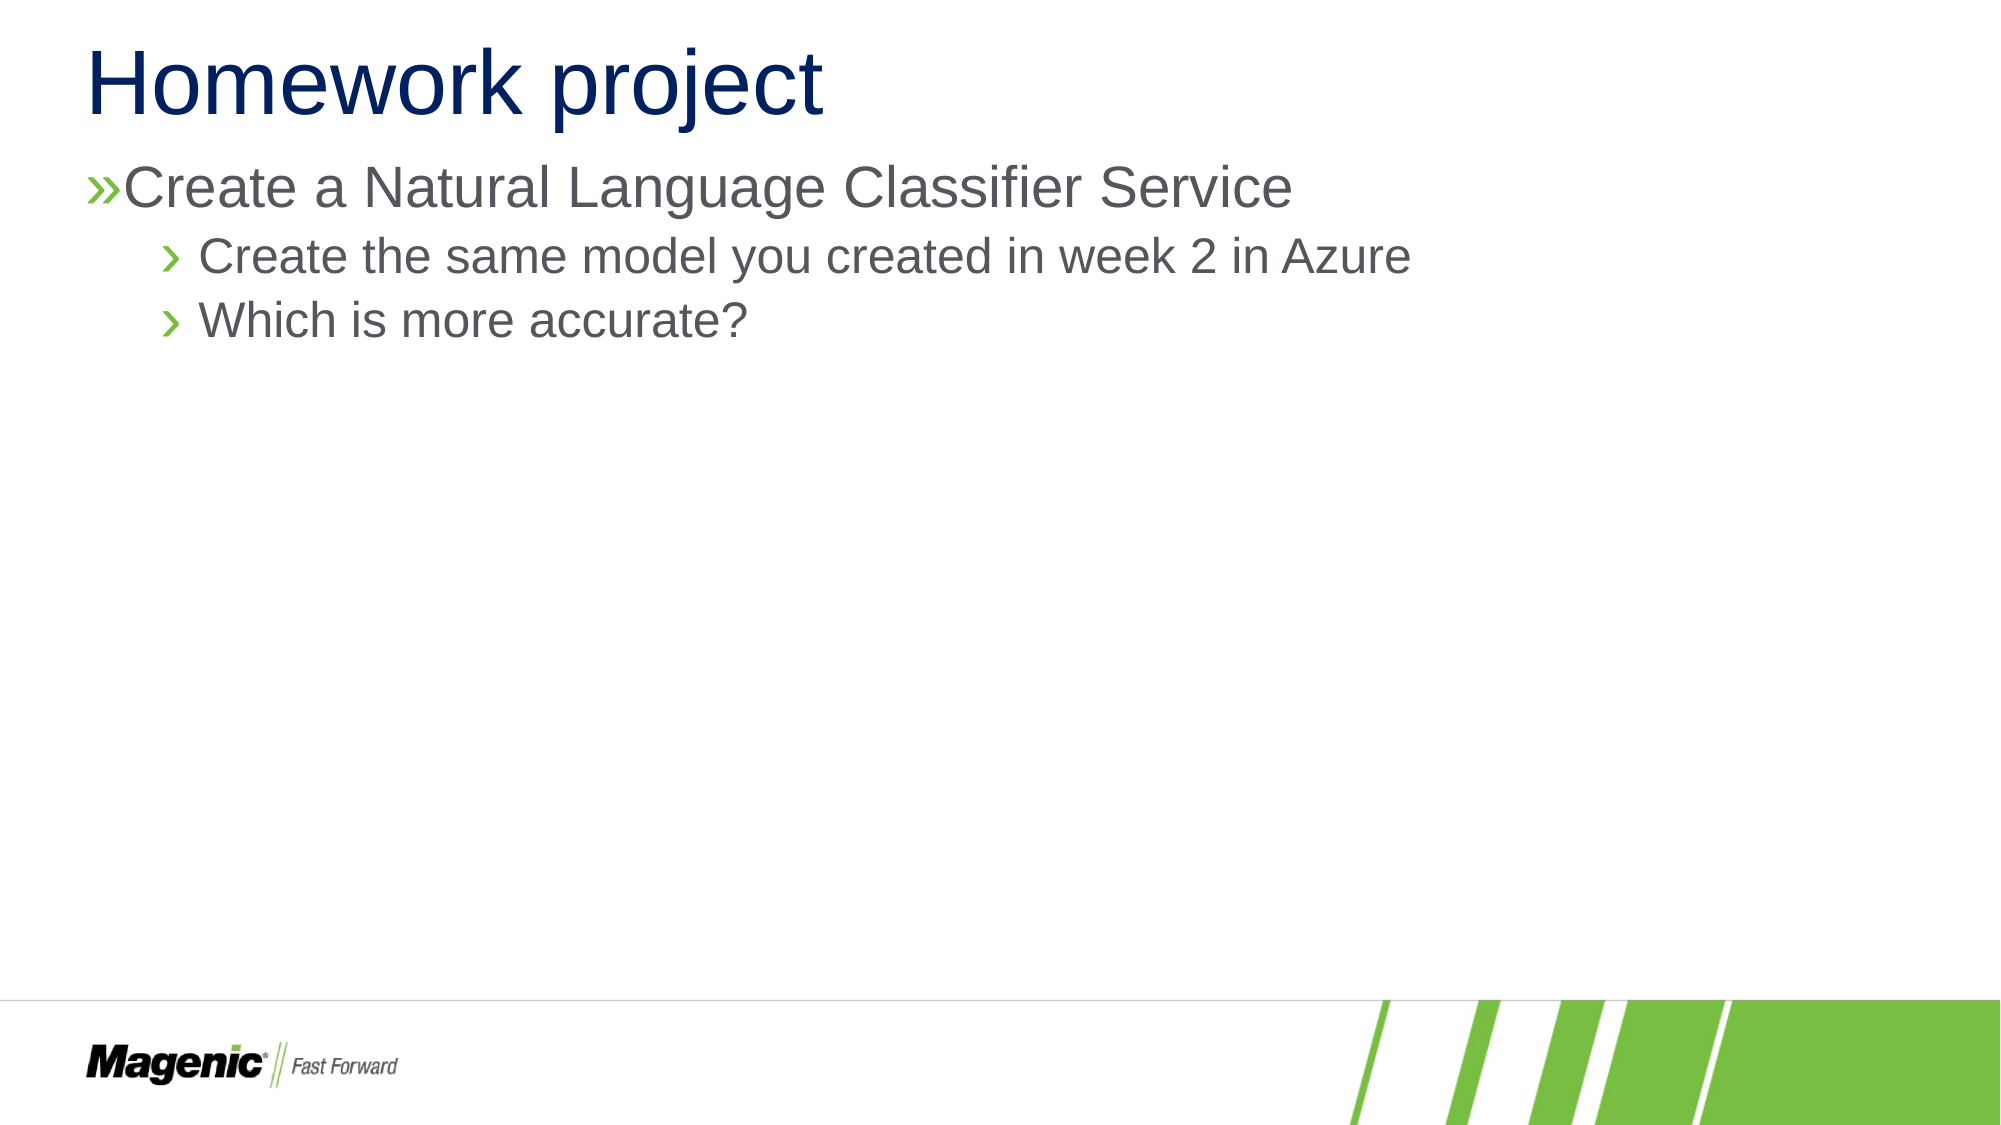

# Homework project
Create a Natural Language Classifier Service
Create the same model you created in week 2 in Azure
Which is more accurate?